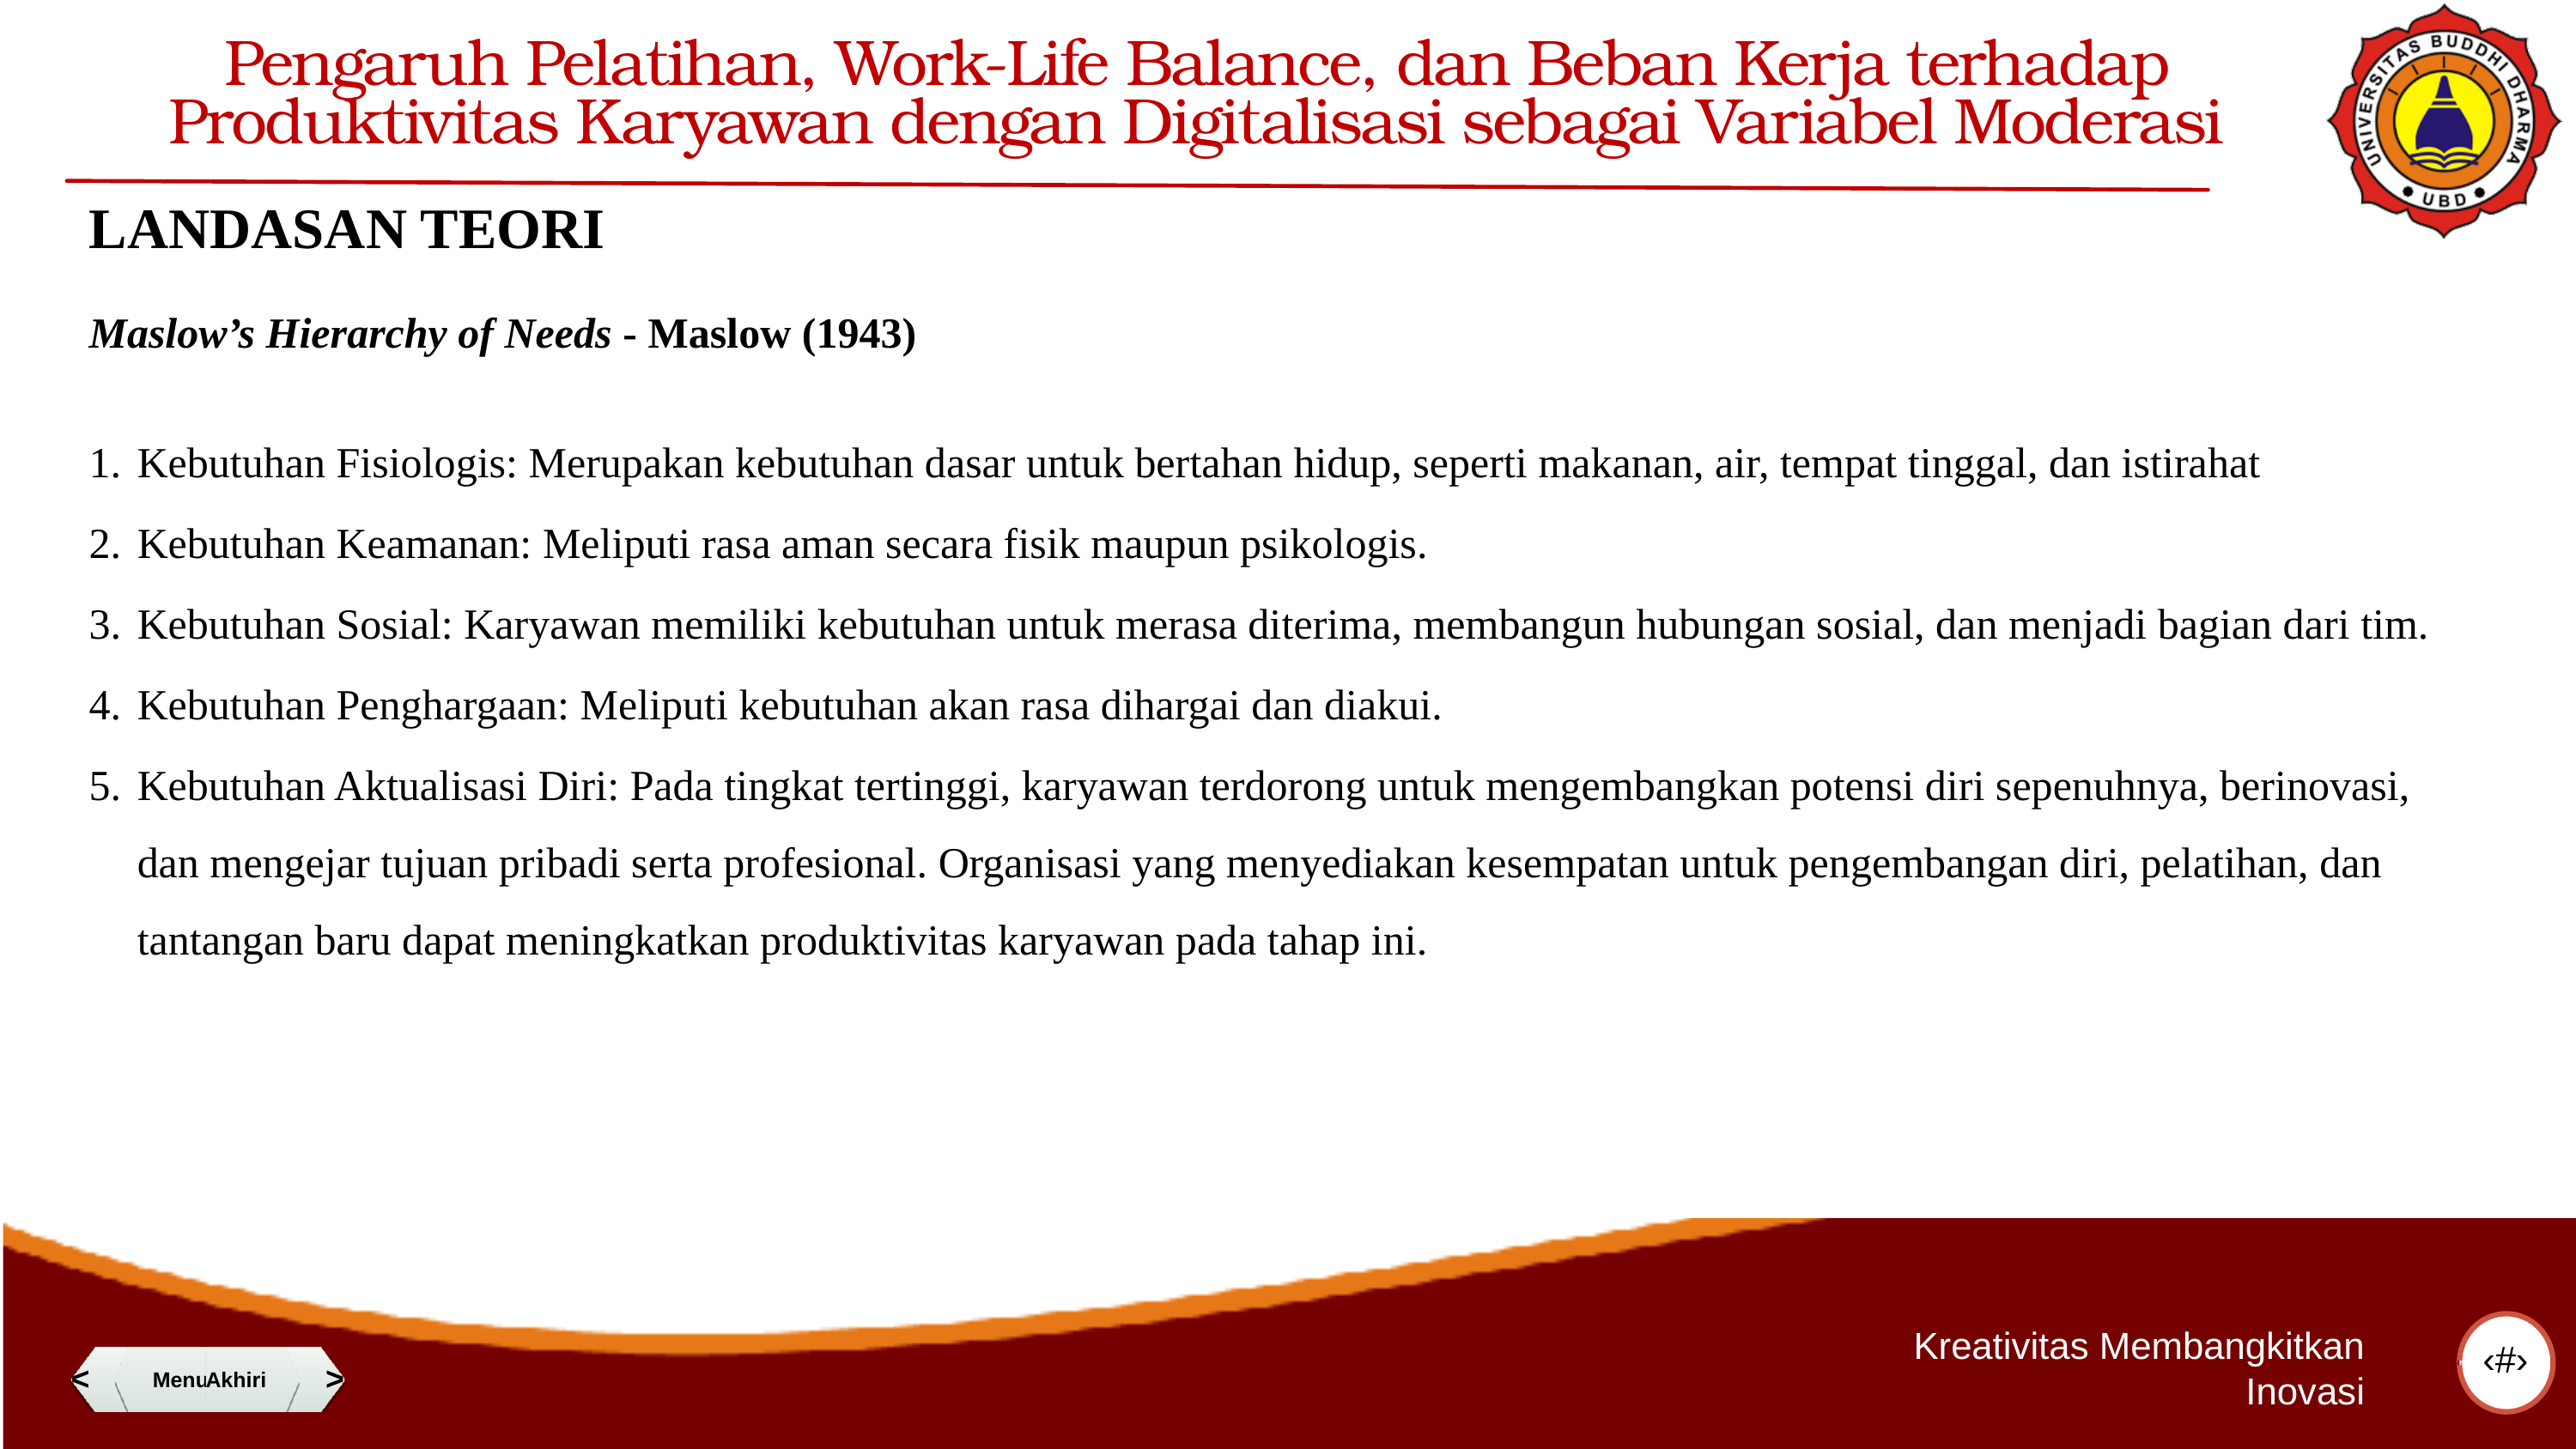

Pengaruh Pelatihan, Work-Life Balance, dan Beban Kerja terhadap Produktivitas Karyawan dengan Digitalisasi sebagai Variabel Moderasi

LANDASAN TEORI

Maslow’s Hierarchy of Needs - Maslow (1943)

Kebutuhan Fisiologis: Merupakan kebutuhan dasar untuk bertahan hidup, seperti makanan, air, tempat tinggal, dan istirahat
Kebutuhan Keamanan: Meliputi rasa aman secara fisik maupun psikologis.
Kebutuhan Sosial: Karyawan memiliki kebutuhan untuk merasa diterima, membangun hubungan sosial, dan menjadi bagian dari tim.
Kebutuhan Penghargaan: Meliputi kebutuhan akan rasa dihargai dan diakui.
Kebutuhan Aktualisasi Diri: Pada tingkat tertinggi, karyawan terdorong untuk mengembangkan potensi diri sepenuhnya, berinovasi, dan mengejar tujuan pribadi serta profesional. Organisasi yang menyediakan kesempatan untuk pengembangan diri, pelatihan, dan tantangan baru dapat meningkatkan produktivitas karyawan pada tahap ini.

‹#›

Kreativitas Membangkitkan Inovasi

<

@adt_lotus

Menu

Akhiri

>